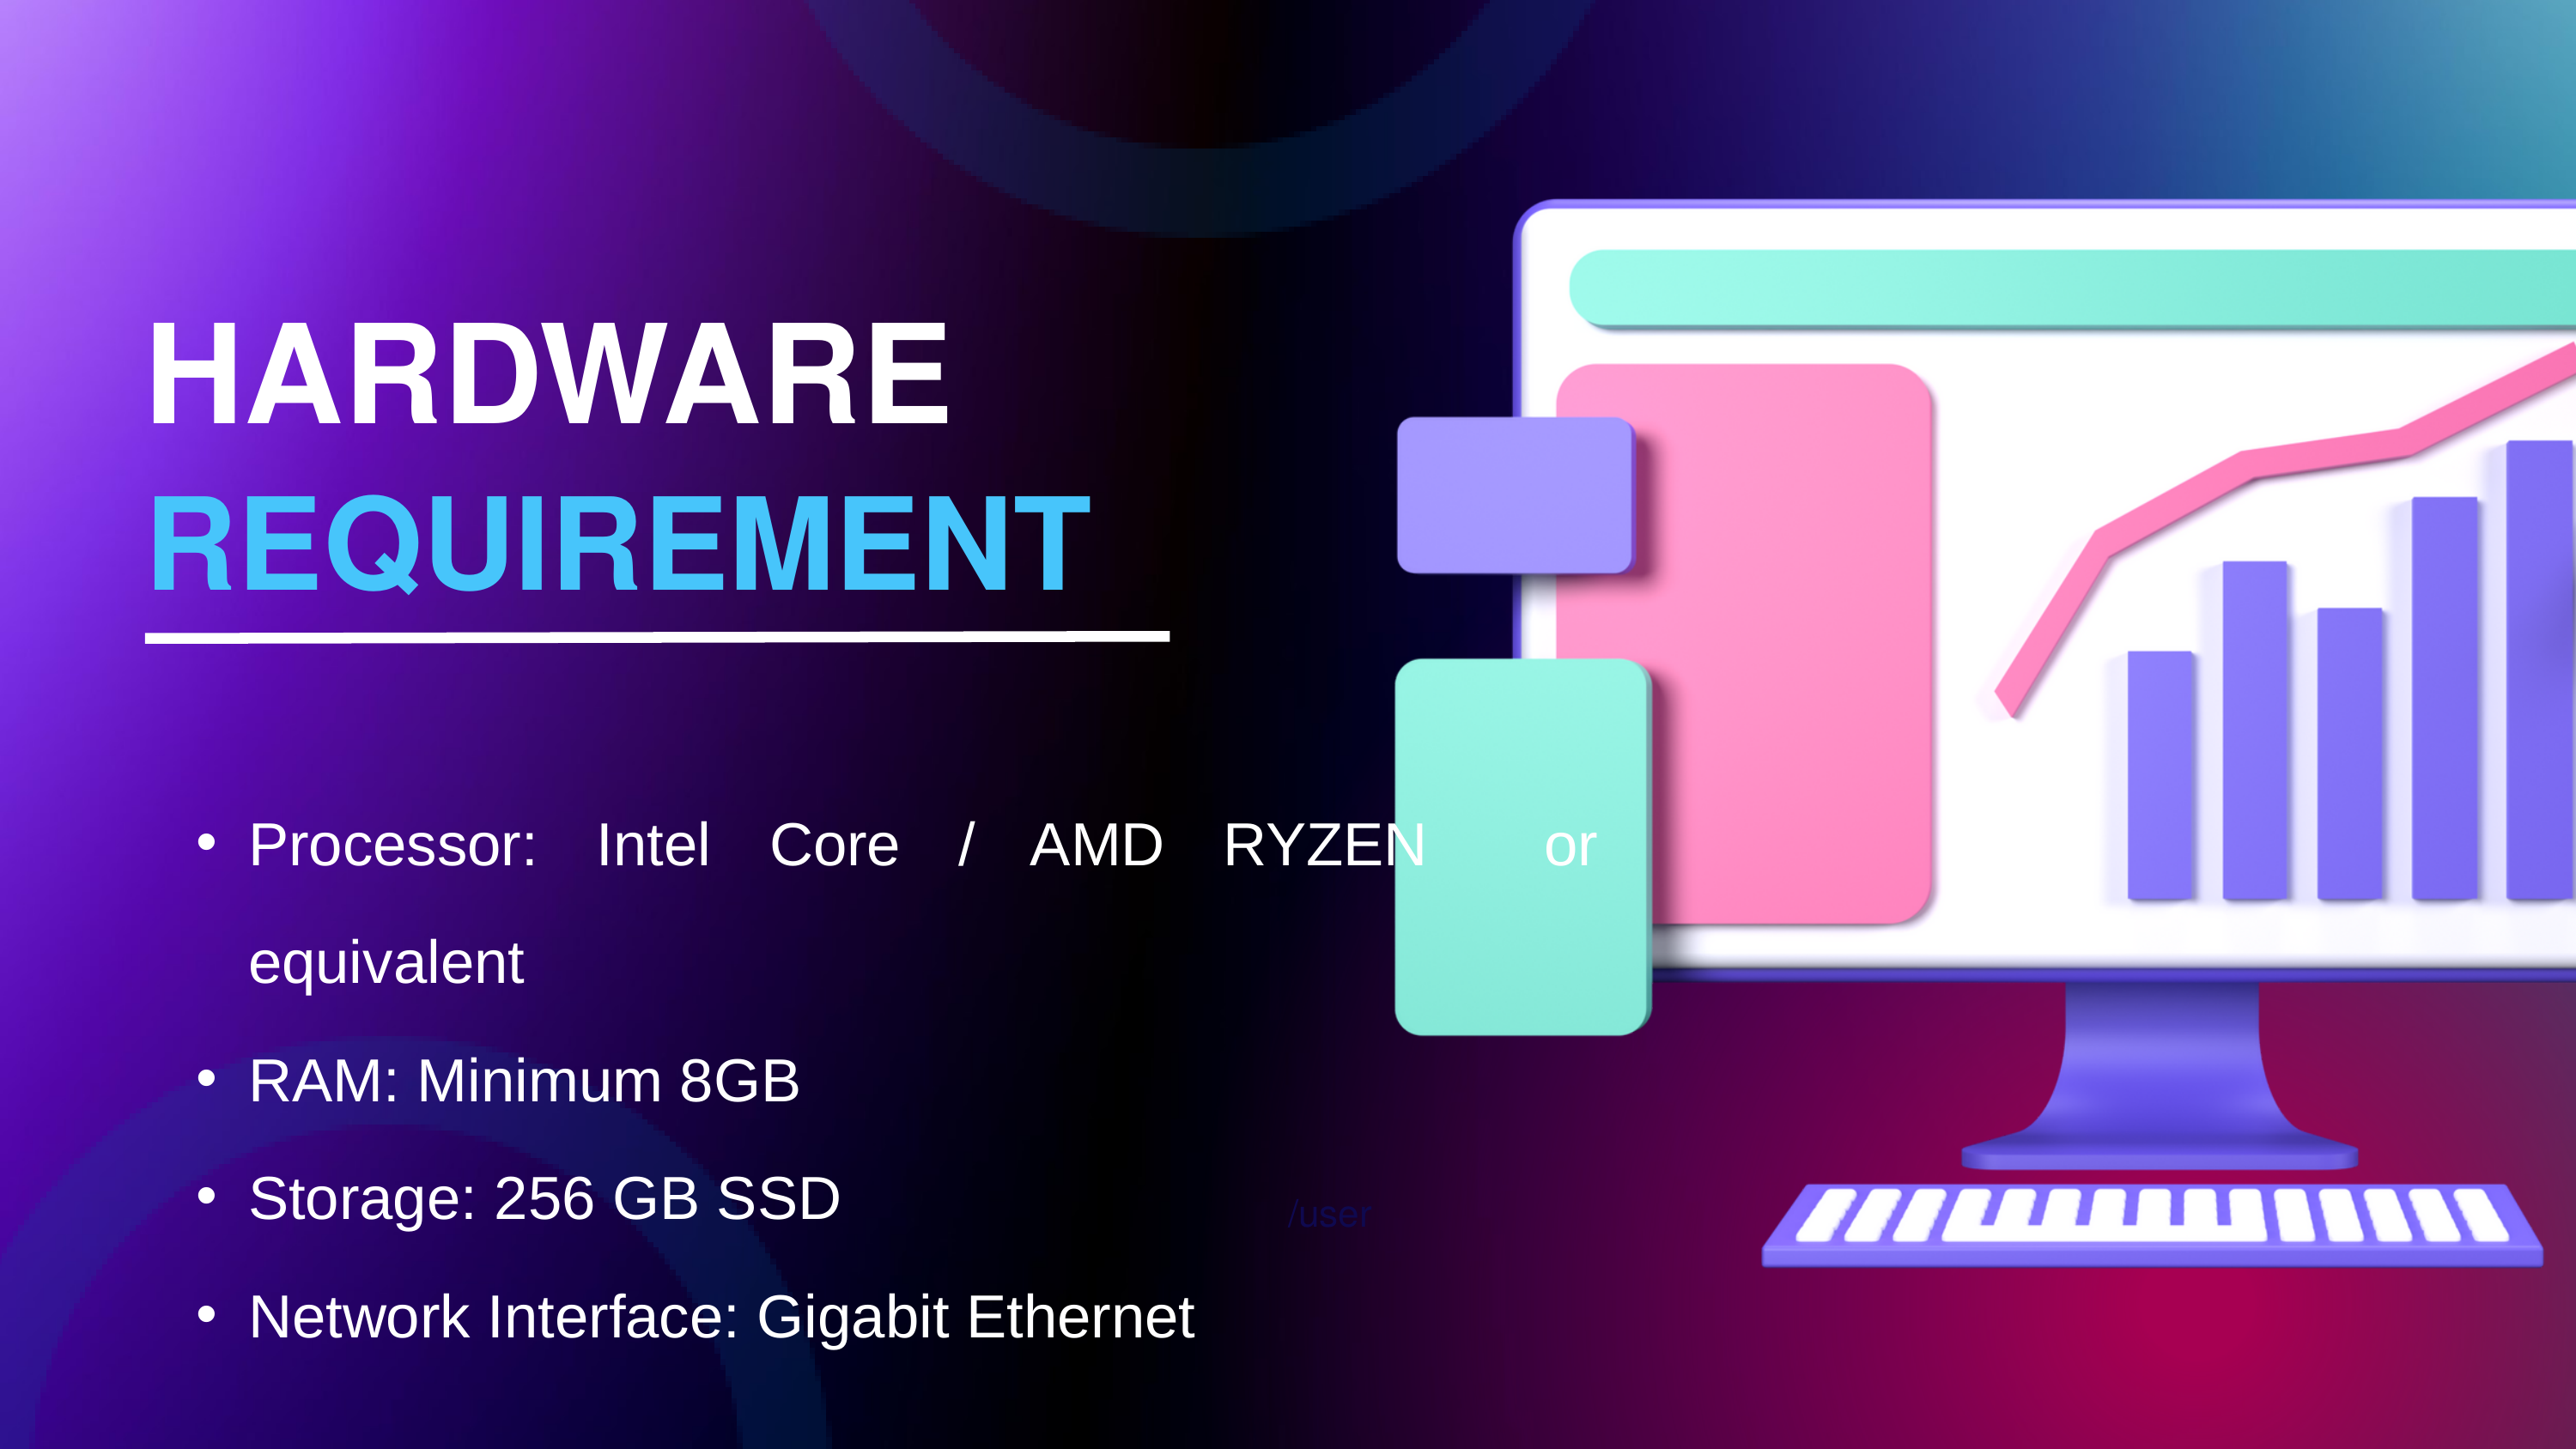

HARDWARE
REQUIREMENT
Processor: Intel Core / AMD RYZEN  or equivalent
RAM: Minimum 8GB
Storage: 256 GB SSD
Network Interface: Gigabit Ethernet

/user